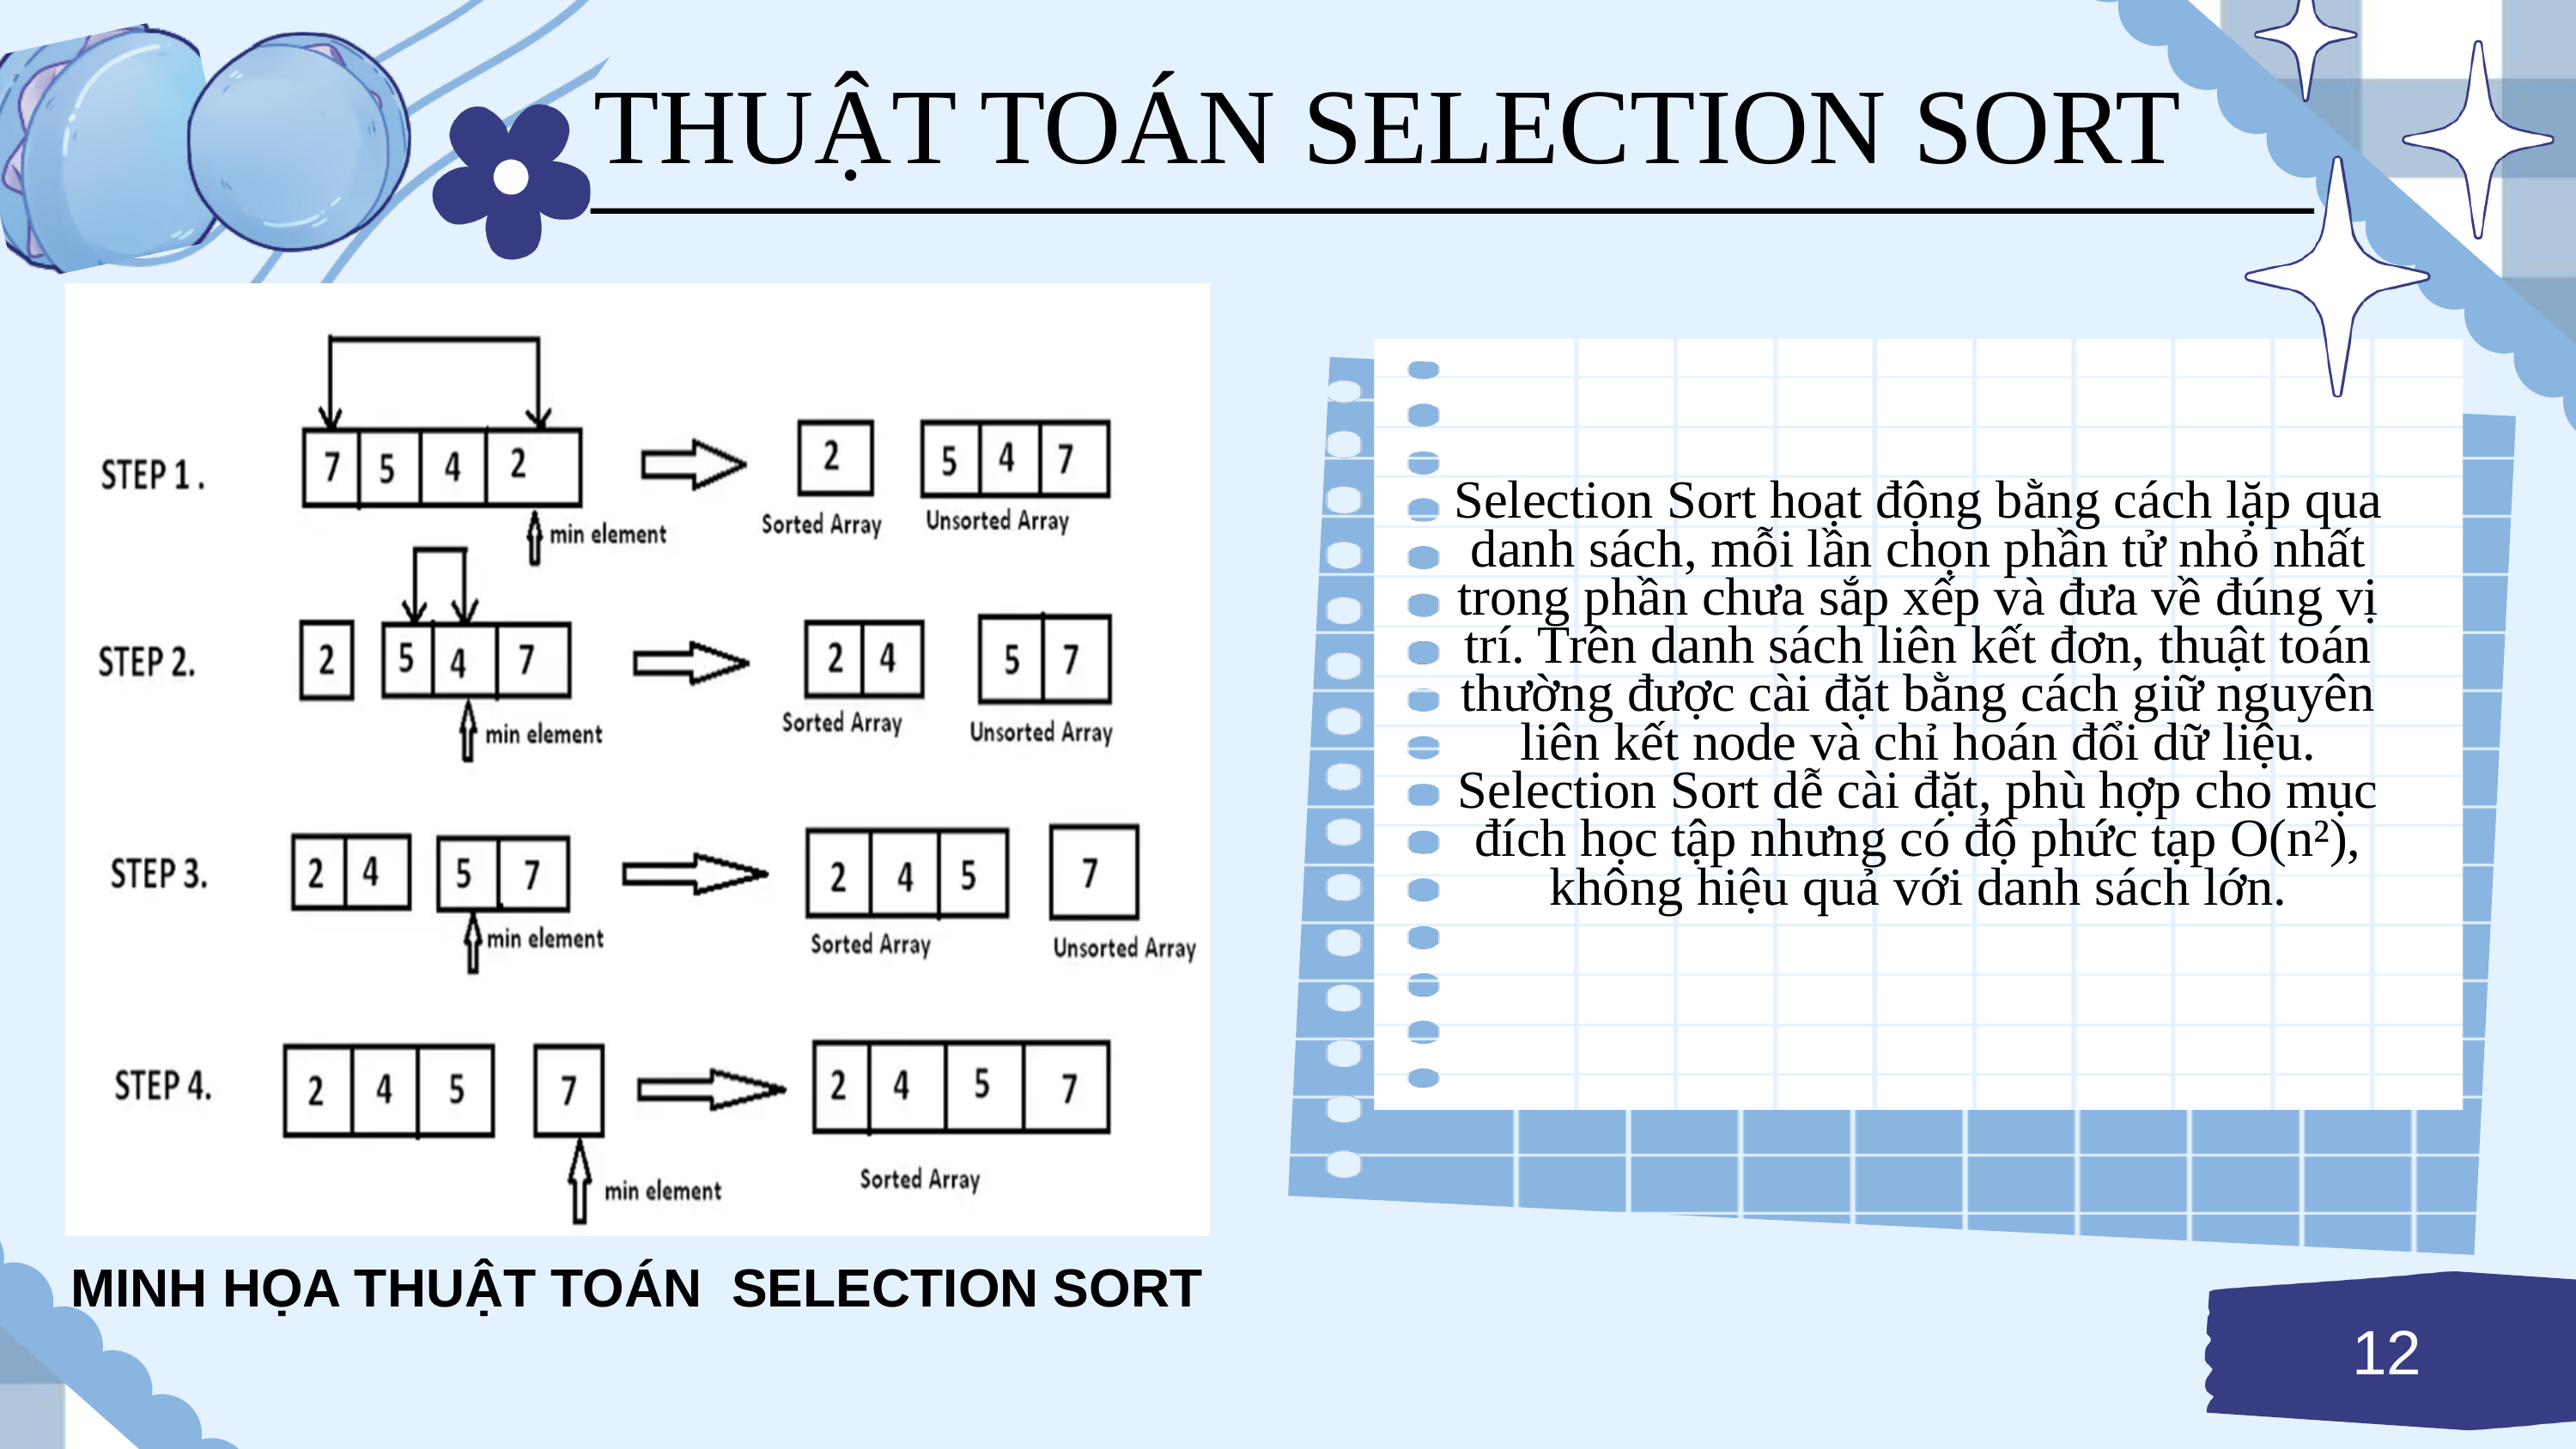

THUẬT TOÁN SELECTION SORT

Selection Sort hoạt động bằng cách lặp qua danh sách, mỗi lần chọn phần tử nhỏ nhất trong phần chưa sắp xếp và đưa về đúng vị trí. Trên danh sách liên kết đơn, thuật toán thường được cài đặt bằng cách giữ nguyên liên kết node và chỉ hoán đổi dữ liệu.
Selection Sort dễ cài đặt, phù hợp cho mục đích học tập nhưng có độ phức tạp O(n²), không hiệu quả với danh sách lớn.

MINH HỌA THUẬT TOÁN  SELECTION SORT

12